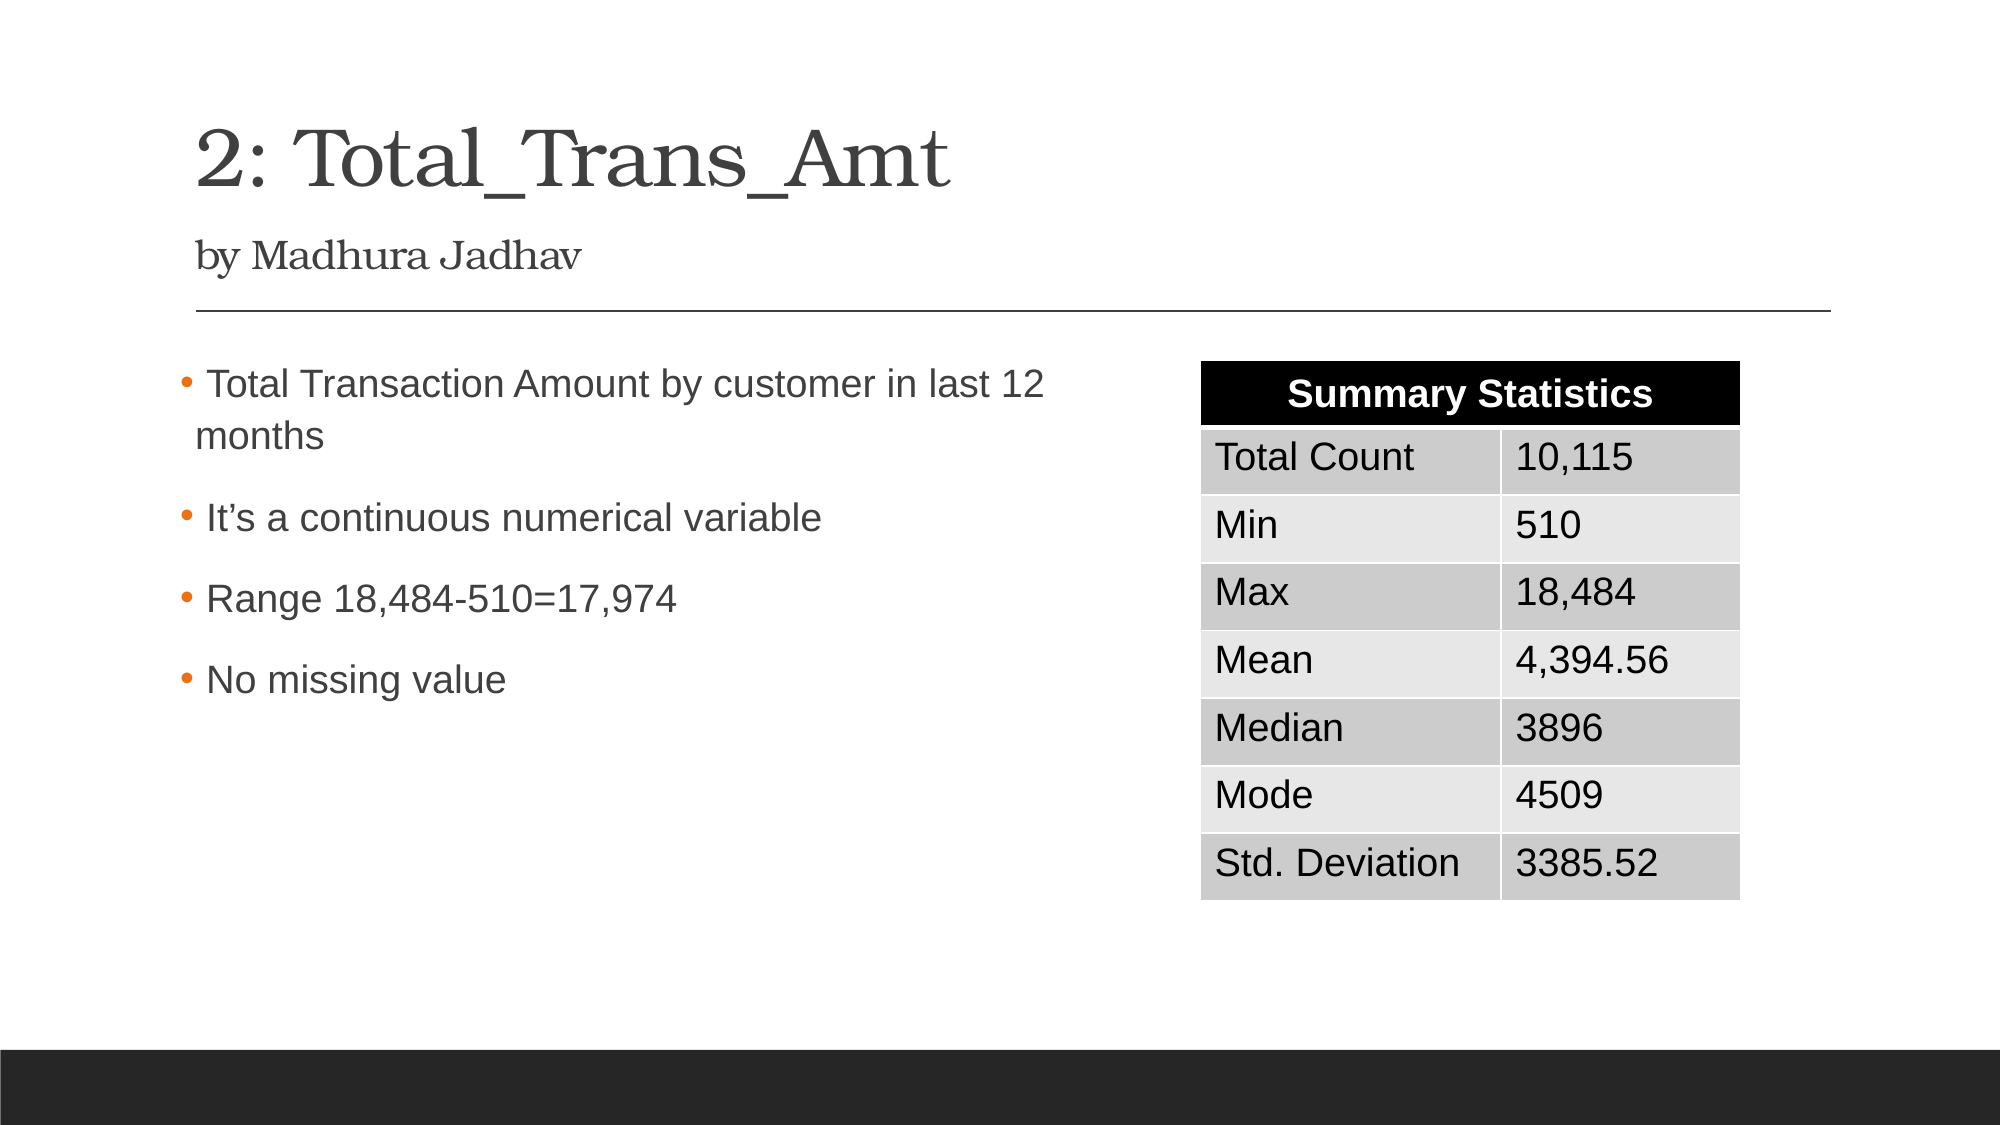

# 2: Total_Trans_Amt by Madhura Jadhav
 Total Transaction Amount by customer in last 12 months
 It’s a continuous numerical variable
 Range 18,484-510=17,974
 No missing value

| Summary Statistics |  |
| --- | --- |
| Total Count | 10,115 |
| Min | 510 |
| Max | 18,484 |
| Mean | 4,394.56 |
| Median | 3896 |
| Mode | 4509 |
| Std. Deviation | 3385.52 |